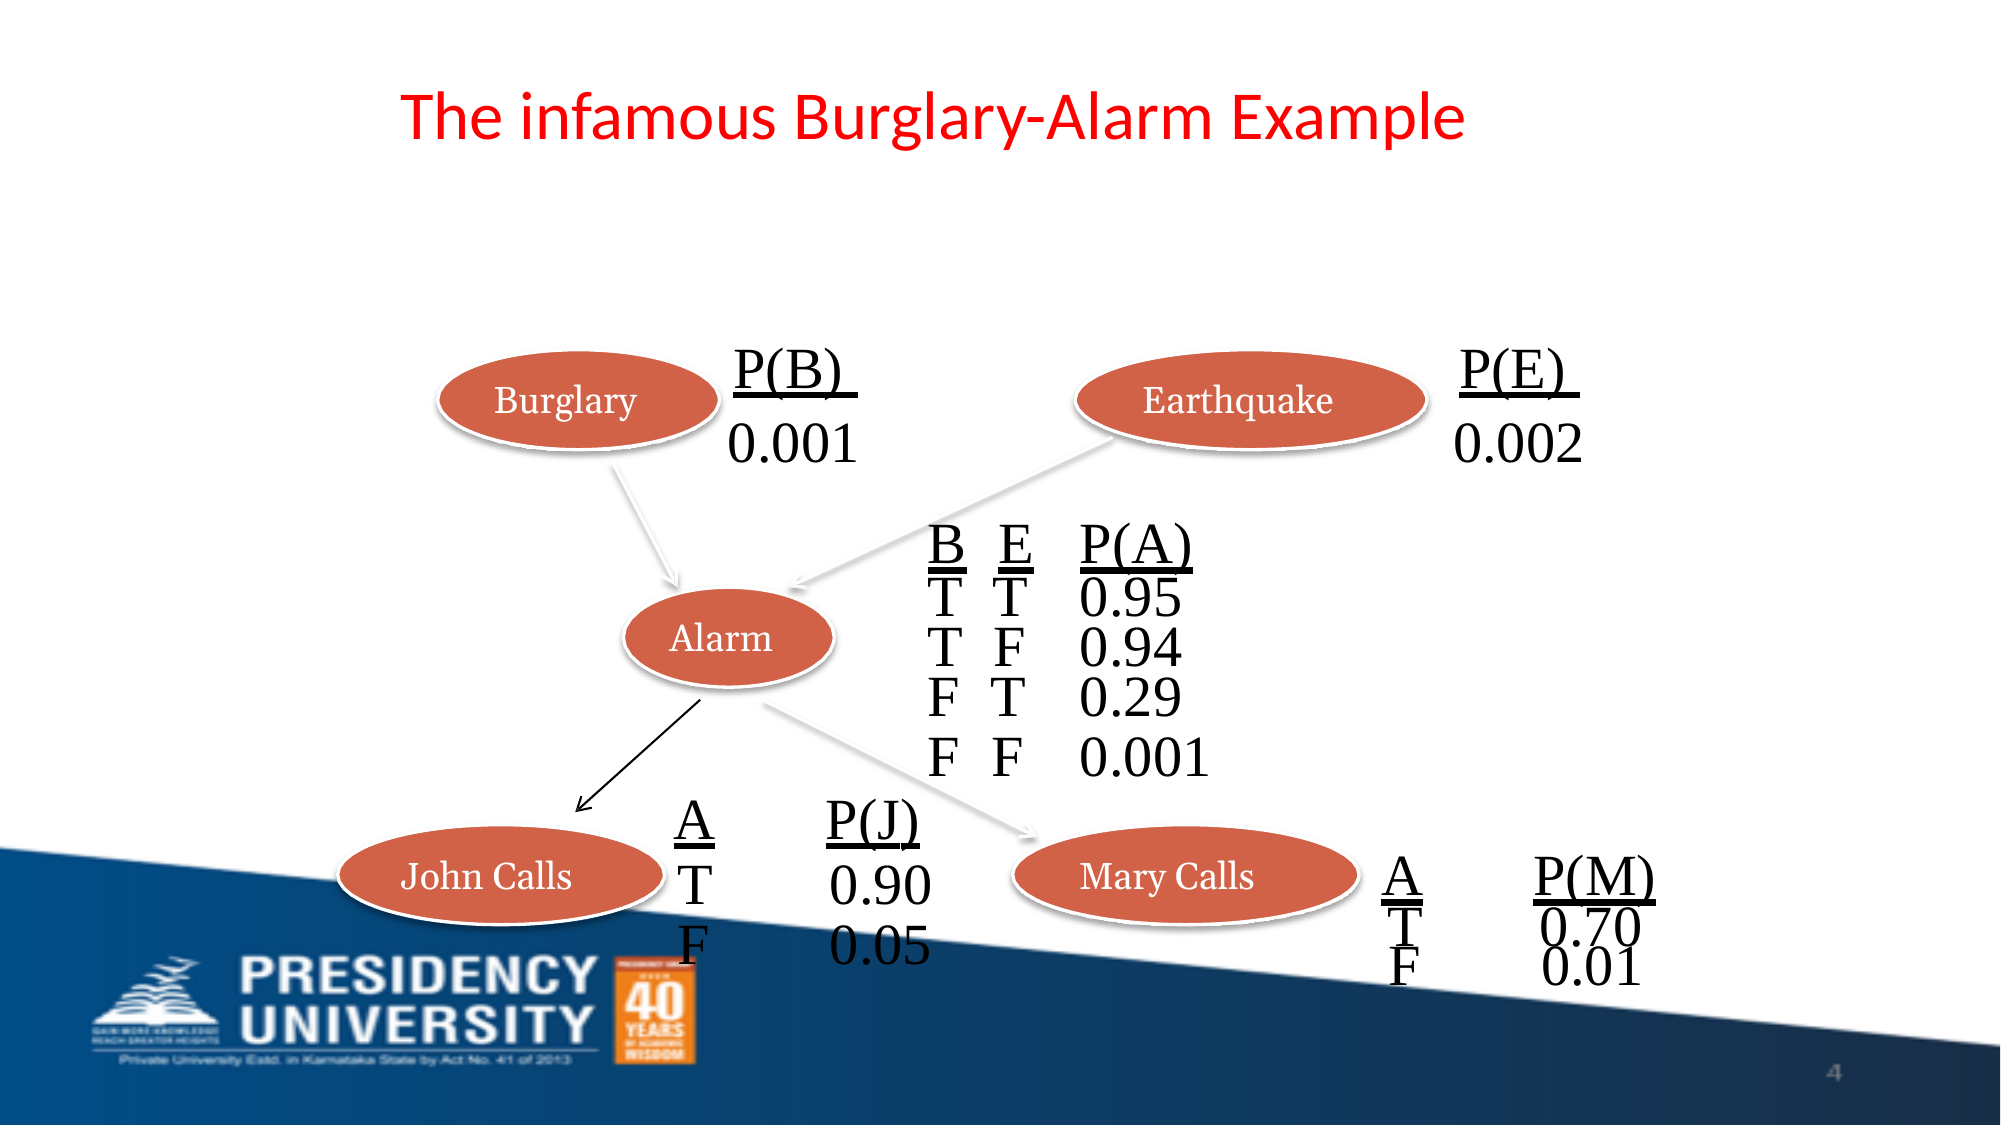

# The infamous Burglary-Alarm Example
P(B)  0.001
P(E)  0.002

Burglary
Earthquake

B	E	P(A)
T	T	0.95
T	F	0.94
F	T	0.29
F	F	0.001

Alarm
A	P(J)

A	P(M)
John Calls
Mary Calls
T	0.90
F	0.05
T	0.70
F	0.01